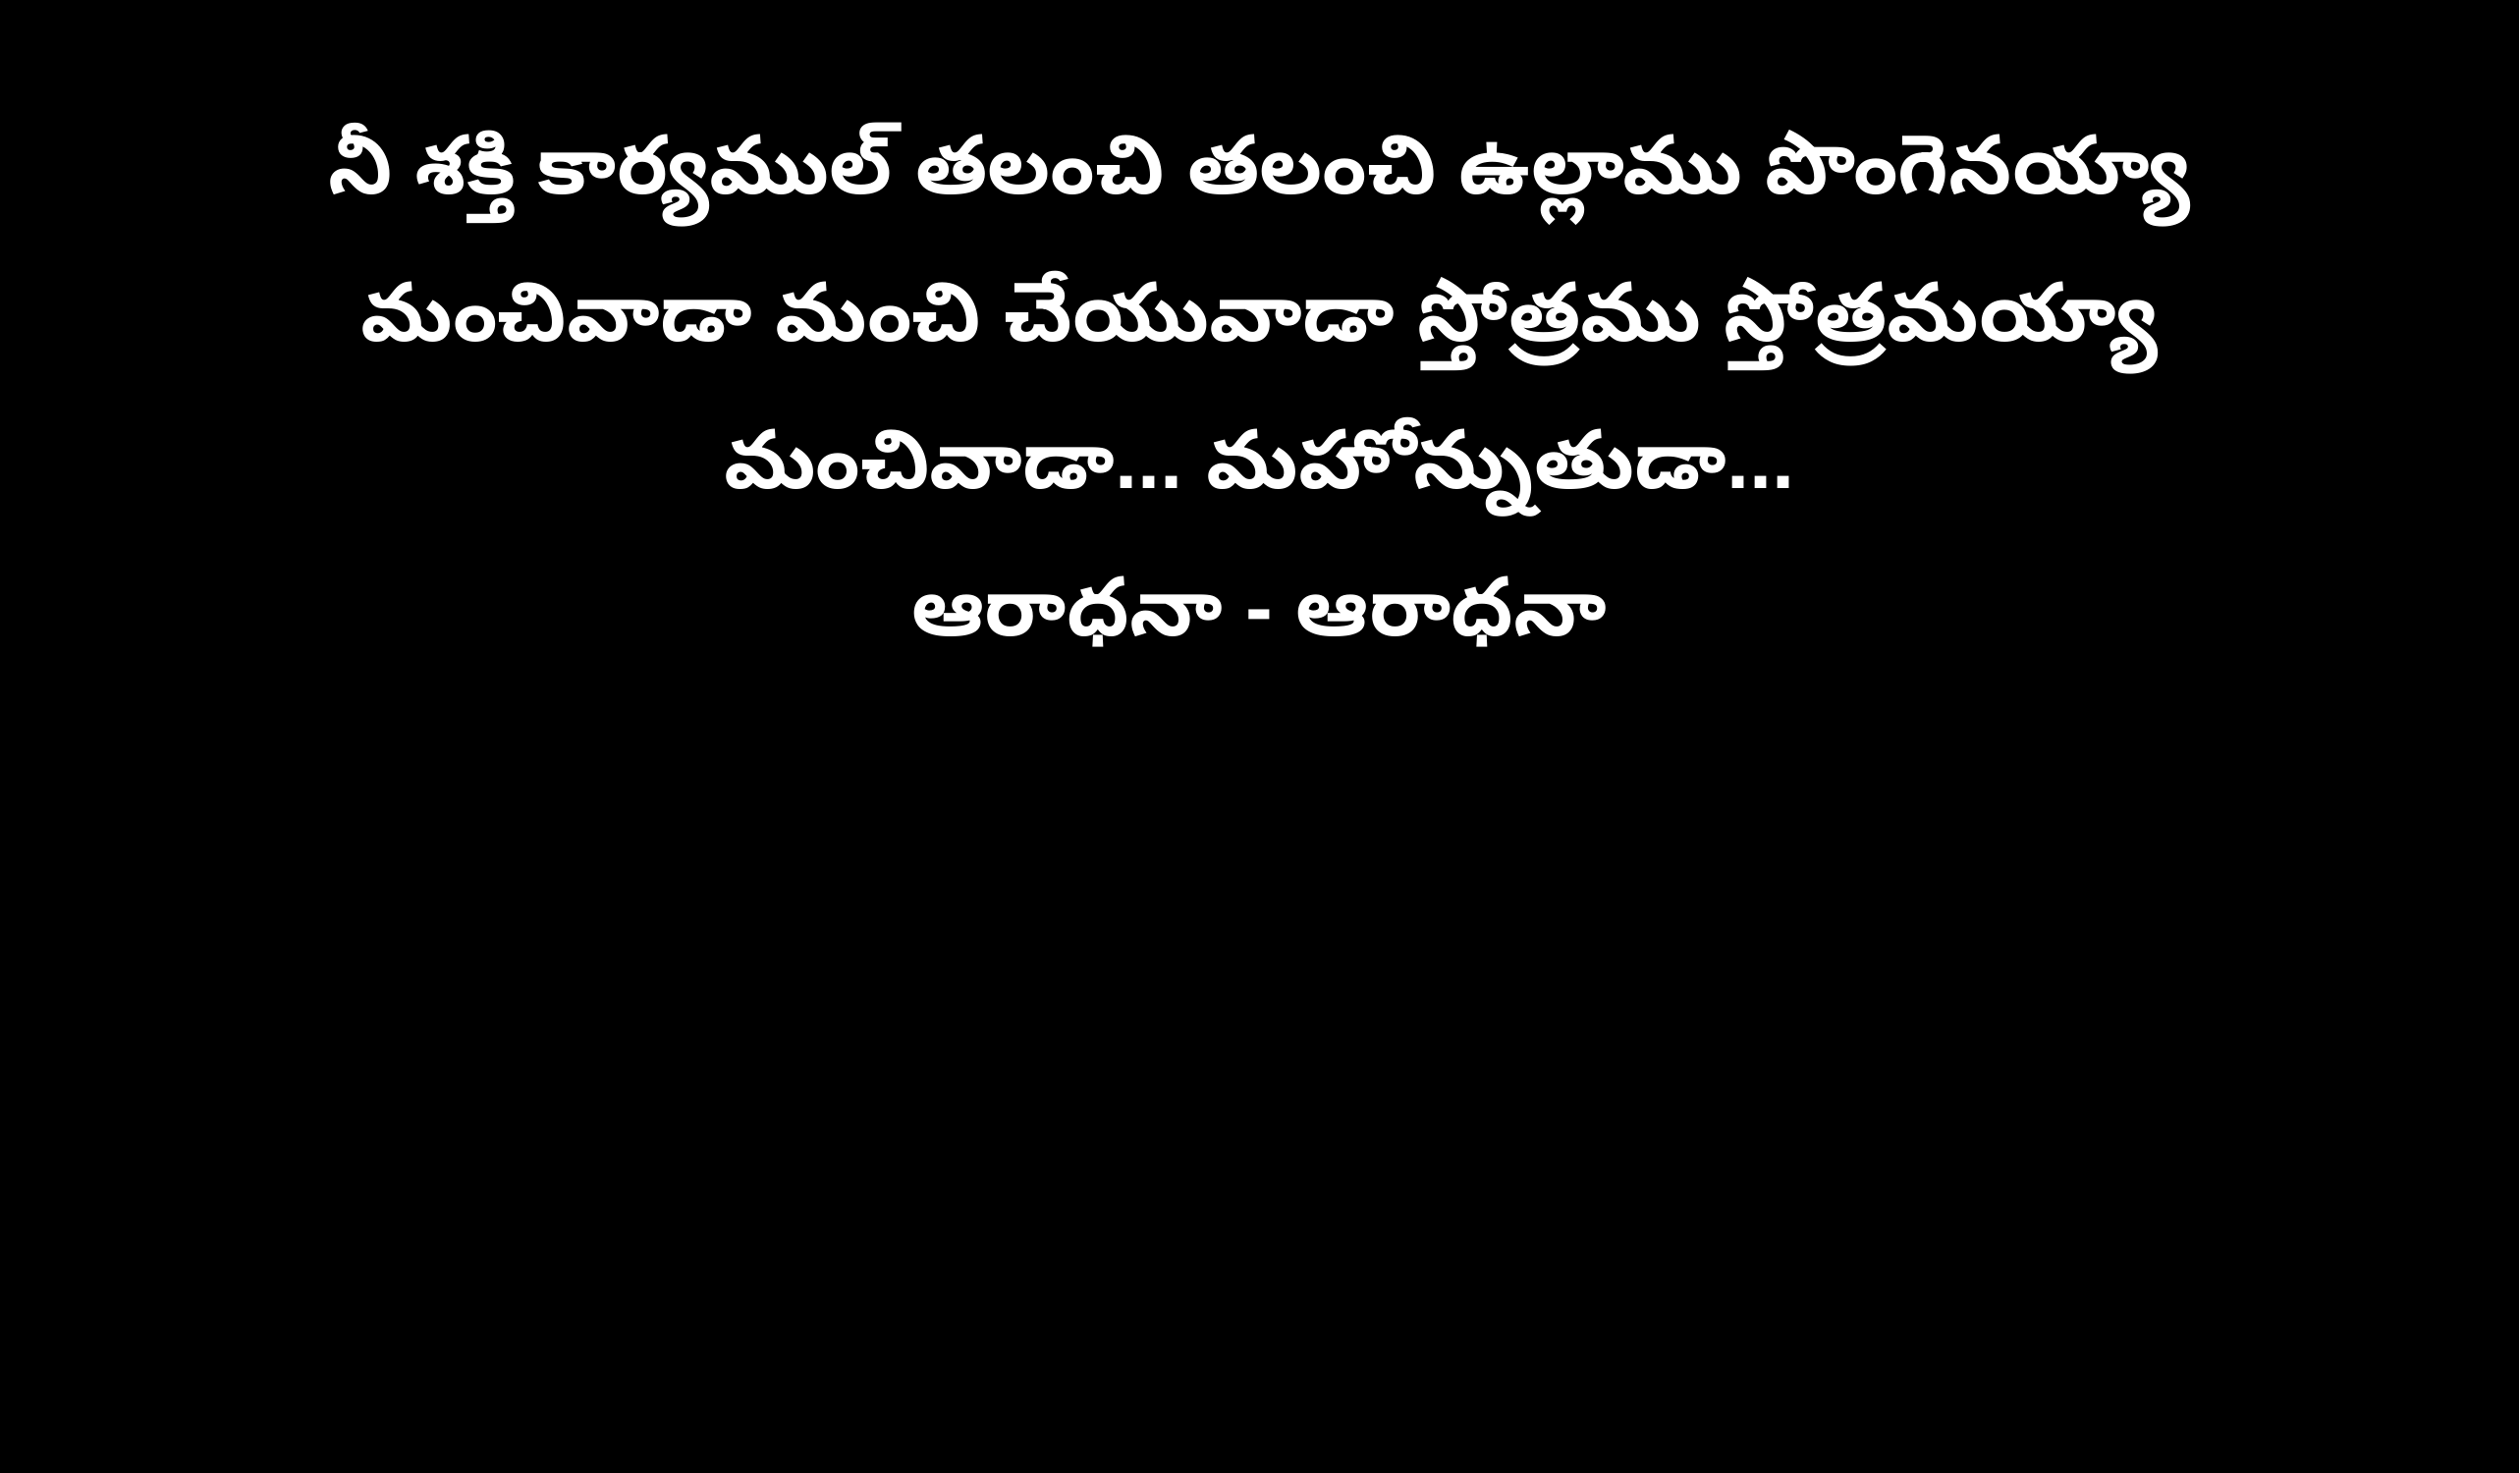

నీ శక్తి కార్యముల్ తలంచి తలంచి ఉల్లాము పొంగెనయ్యా
మంచివాడా మంచి చేయువాడా స్తోత్రము స్తోత్రమయ్యా
మంచివాడా... మహోన్నుతుడా...
ఆరాధనా - ఆరాధనా